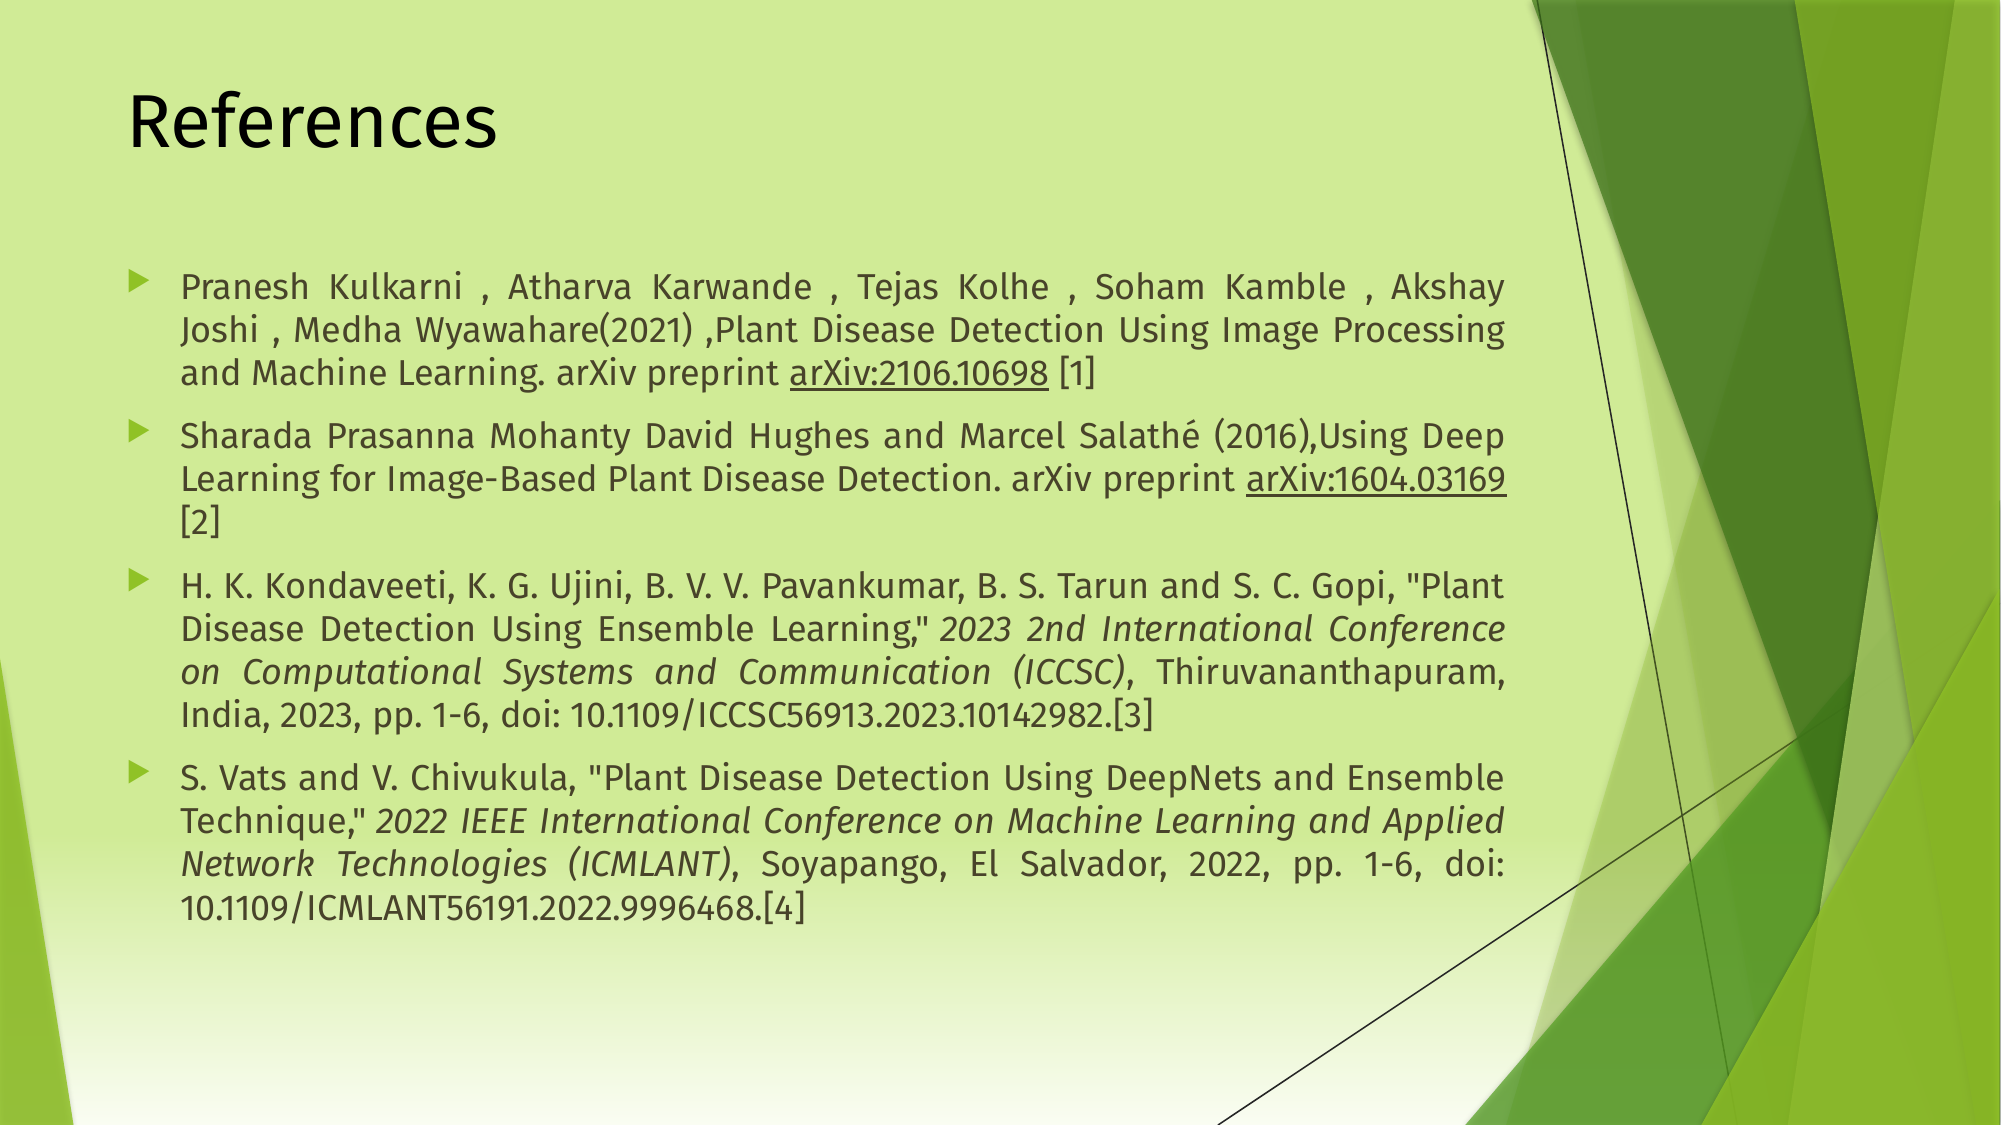

# References
Pranesh Kulkarni , Atharva Karwande , Tejas Kolhe , Soham Kamble , Akshay Joshi , Medha Wyawahare(2021) ,Plant Disease Detection Using Image Processing and Machine Learning. arXiv preprint arXiv:2106.10698 [1]
Sharada Prasanna Mohanty David Hughes and Marcel Salathé (2016),Using Deep Learning for Image-Based Plant Disease Detection. arXiv preprint arXiv:1604.03169 [2]
H. K. Kondaveeti, K. G. Ujini, B. V. V. Pavankumar, B. S. Tarun and S. C. Gopi, "Plant Disease Detection Using Ensemble Learning," 2023 2nd International Conference on Computational Systems and Communication (ICCSC), Thiruvananthapuram, India, 2023, pp. 1-6, doi: 10.1109/ICCSC56913.2023.10142982.[3]
S. Vats and V. Chivukula, "Plant Disease Detection Using DeepNets and Ensemble Technique," 2022 IEEE International Conference on Machine Learning and Applied Network Technologies (ICMLANT), Soyapango, El Salvador, 2022, pp. 1-6, doi: 10.1109/ICMLANT56191.2022.9996468.[4]